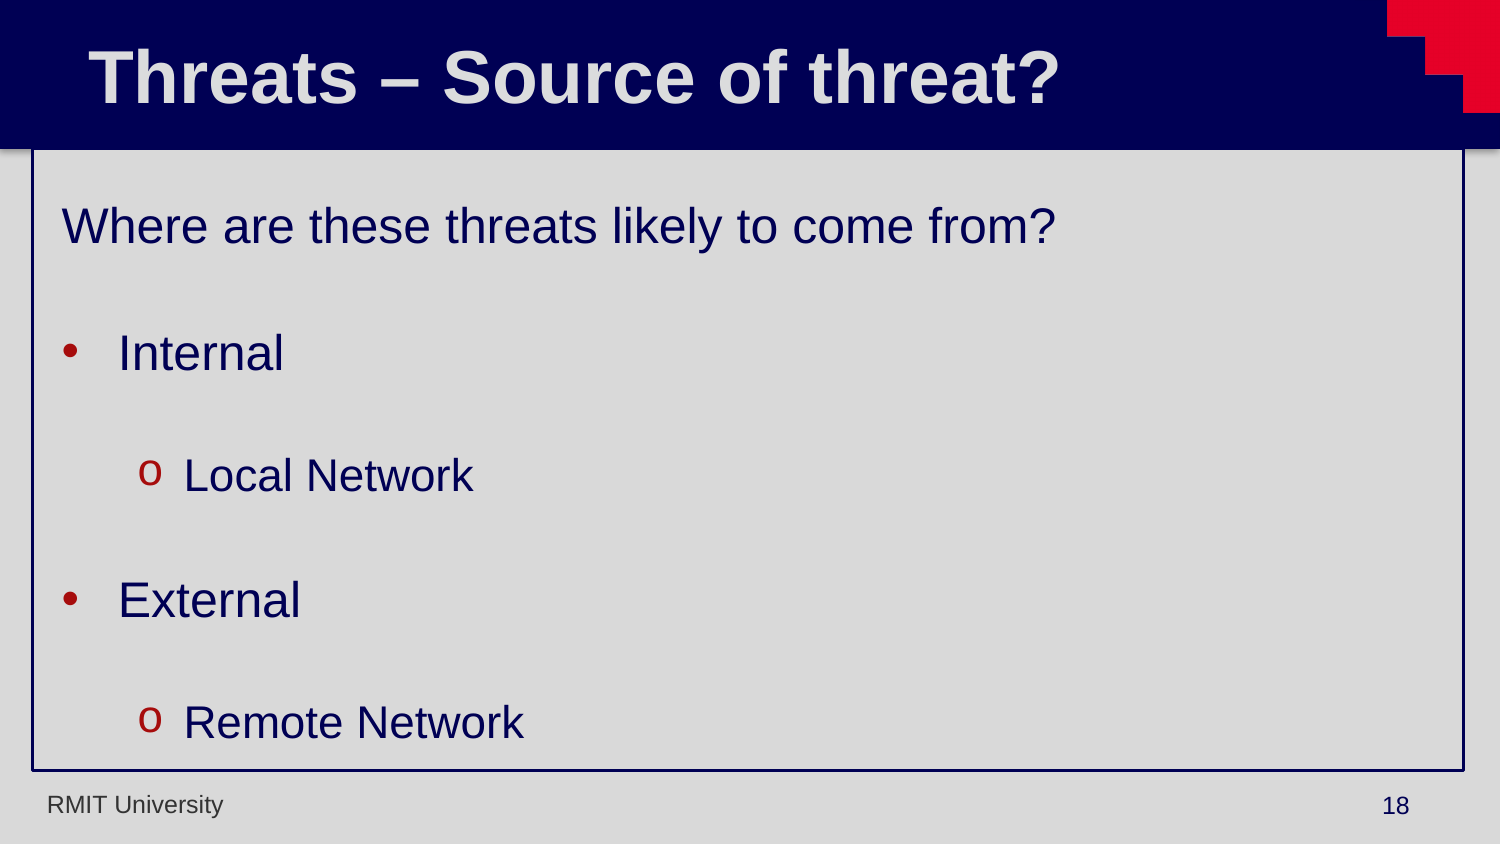

# Threats – Source of threat?
Where are these threats likely to come from?
Internal
Local Network
External
Remote Network
18